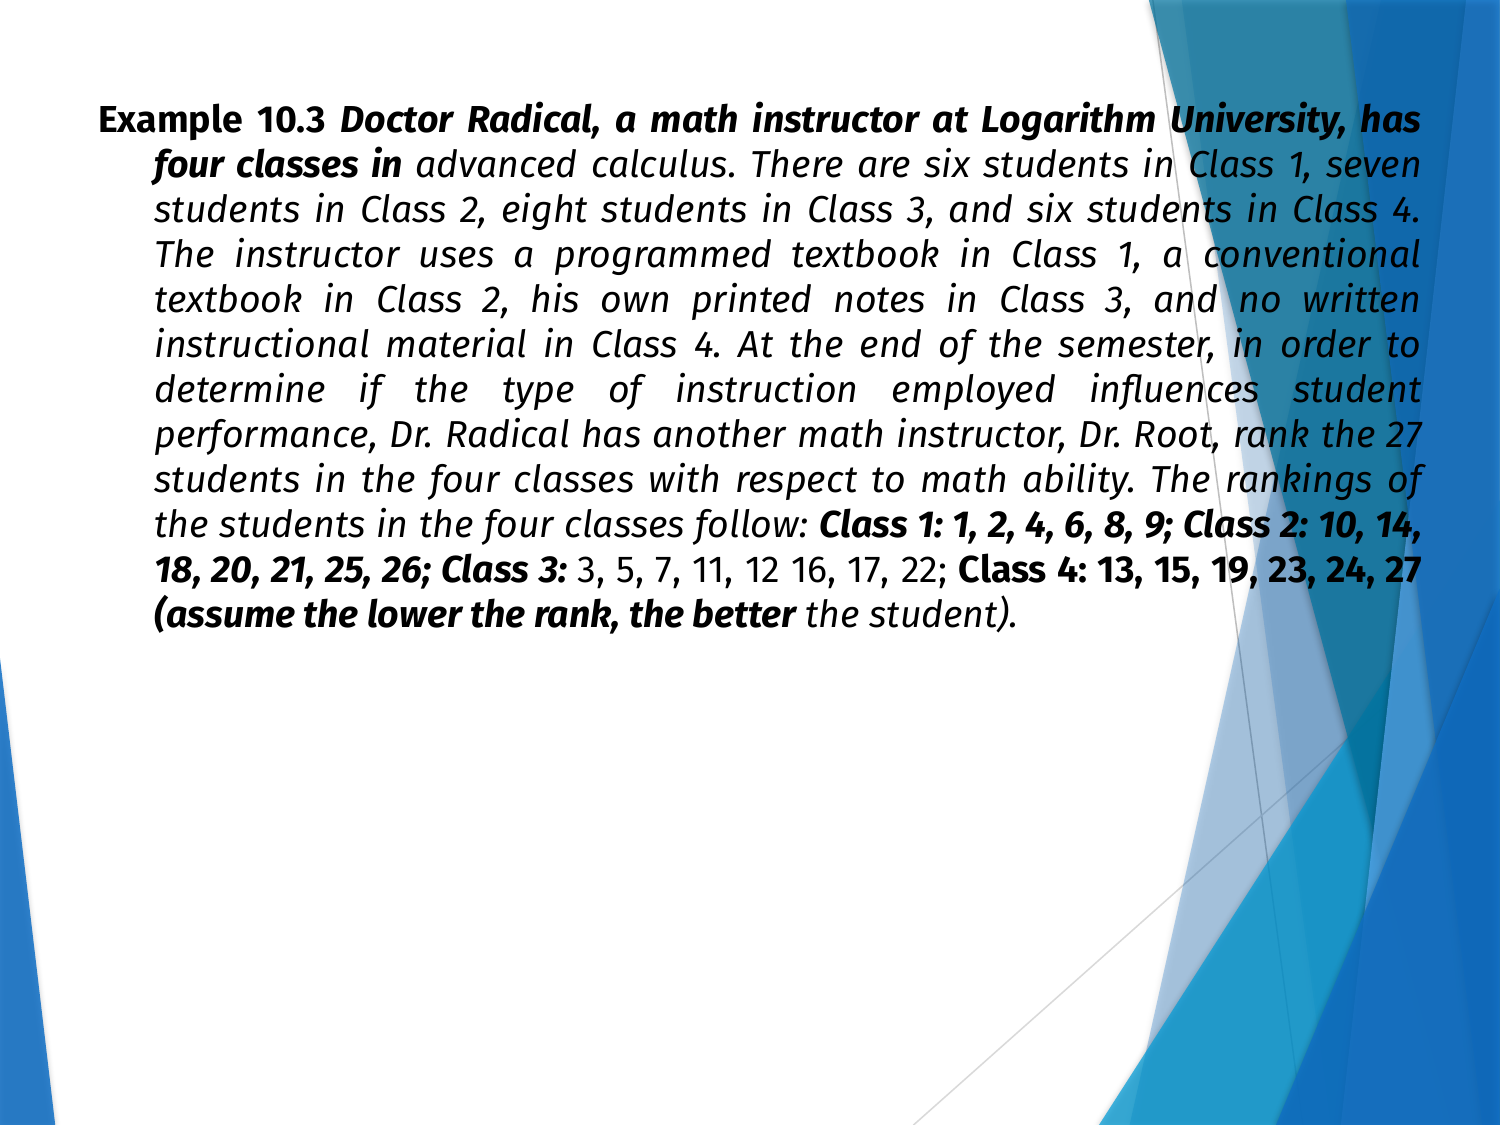

Example 10.3 Doctor Radical, a math instructor at Logarithm University, has four classes in advanced calculus. There are six students in Class 1, seven students in Class 2, eight students in Class 3, and six students in Class 4. The instructor uses a programmed textbook in Class 1, a conventional textbook in Class 2, his own printed notes in Class 3, and no written instructional material in Class 4. At the end of the semester, in order to determine if the type of instruction employed influences student performance, Dr. Radical has another math instructor, Dr. Root, rank the 27 students in the four classes with respect to math ability. The rankings of the students in the four classes follow: Class 1: 1, 2, 4, 6, 8, 9; Class 2: 10, 14, 18, 20, 21, 25, 26; Class 3: 3, 5, 7, 11, 12 16, 17, 22; Class 4: 13, 15, 19, 23, 24, 27 (assume the lower the rank, the better the student).